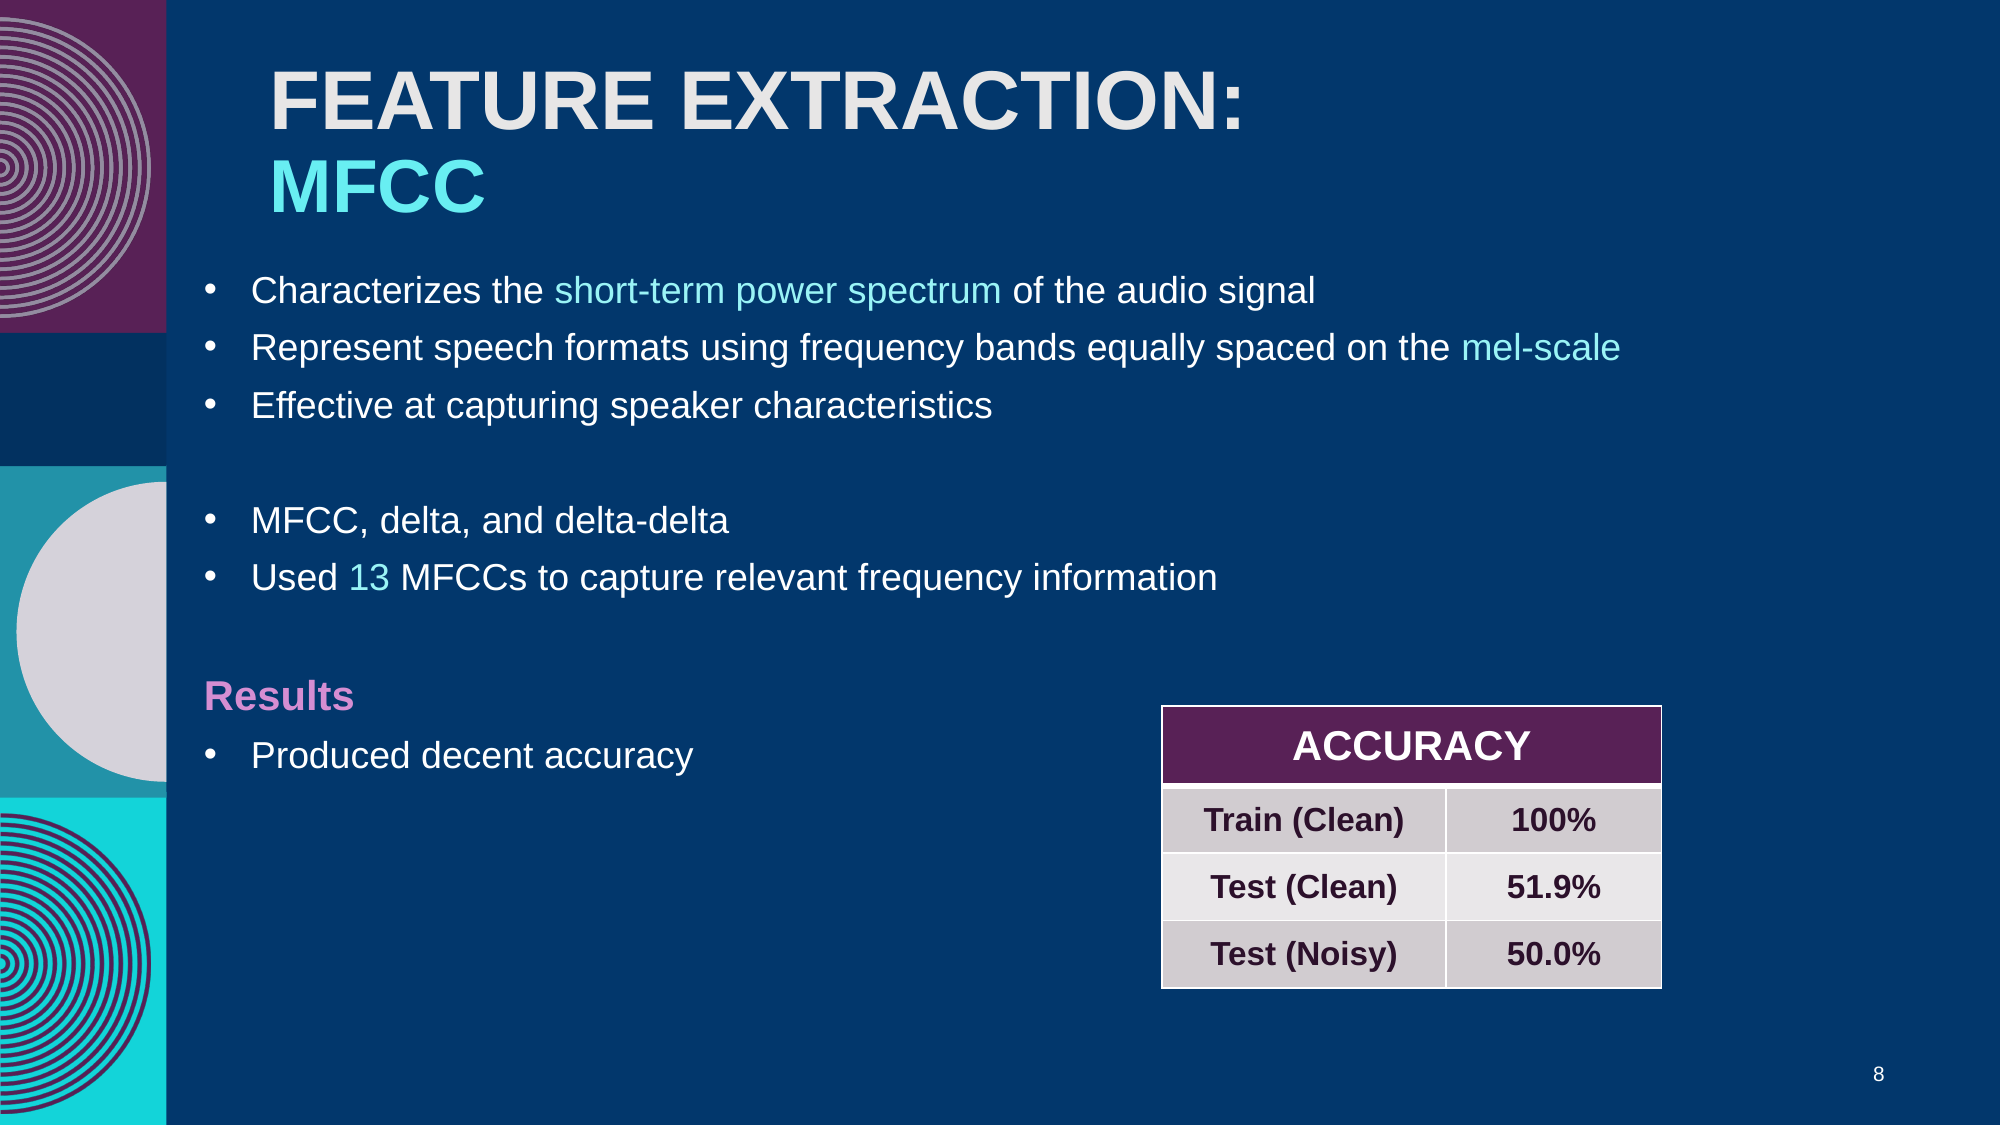

# Feature Extraction: mfcc
Characterizes the short-term power spectrum of the audio signal
Represent speech formats using frequency bands equally spaced on the mel-scale
Effective at capturing speaker characteristics

MFCC, delta, and delta-delta
Used 13 MFCCs to capture relevant frequency information

Results
Produced decent accuracy

| ACCURACY |  |
| --- | --- |
| Train (Clean) | 100% |
| Test (Clean) | 51.9% |
| Test (Noisy) | 50.0% |
8